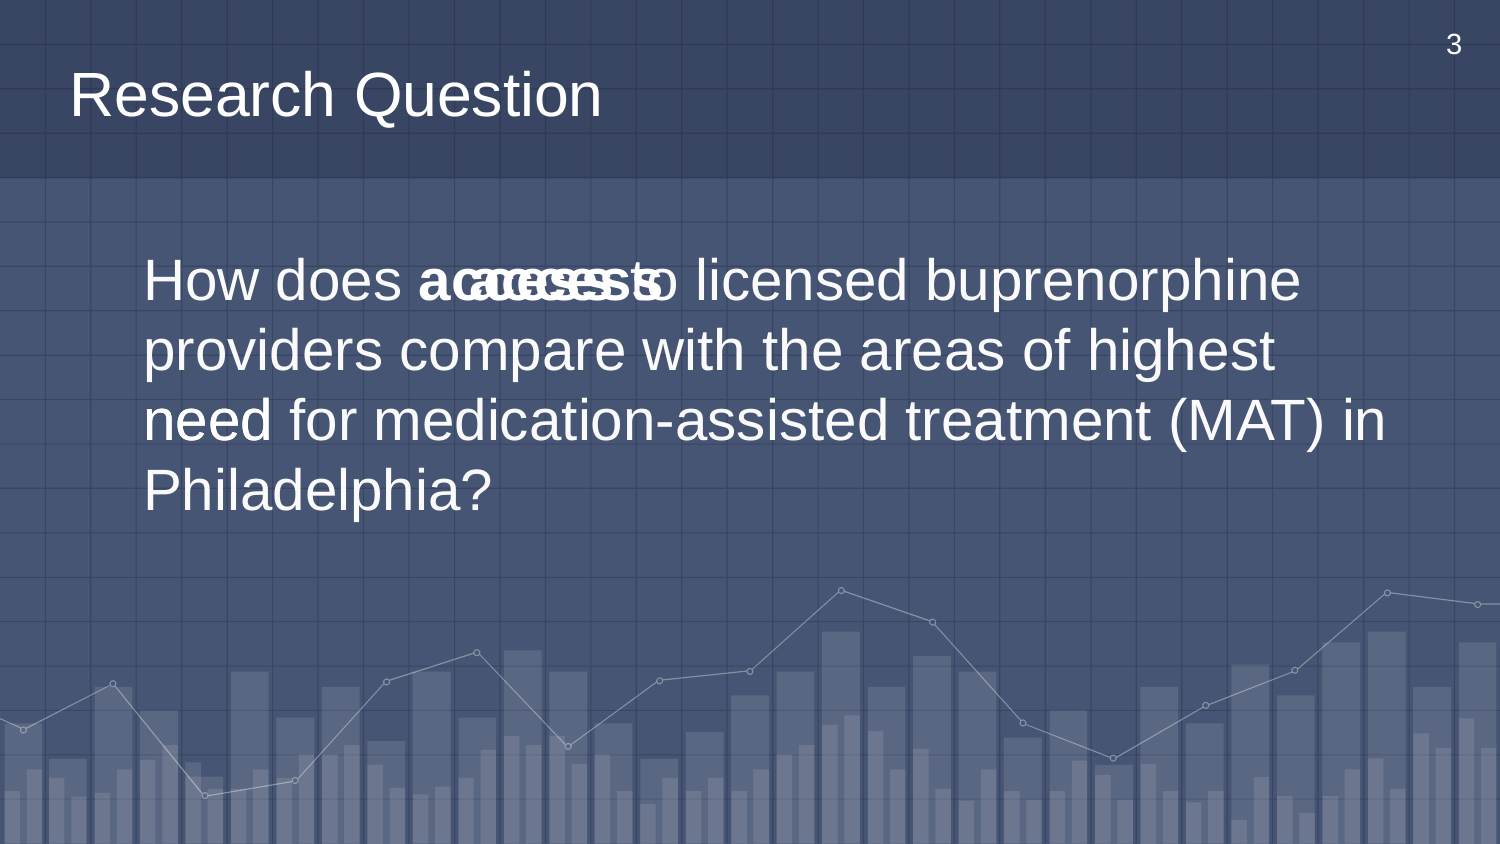

3
# Research Question
How does access to licensed buprenorphine providers compare with the areas of highest
need for medication-assisted treatment (MAT) in Philadelphia?
                     access
need